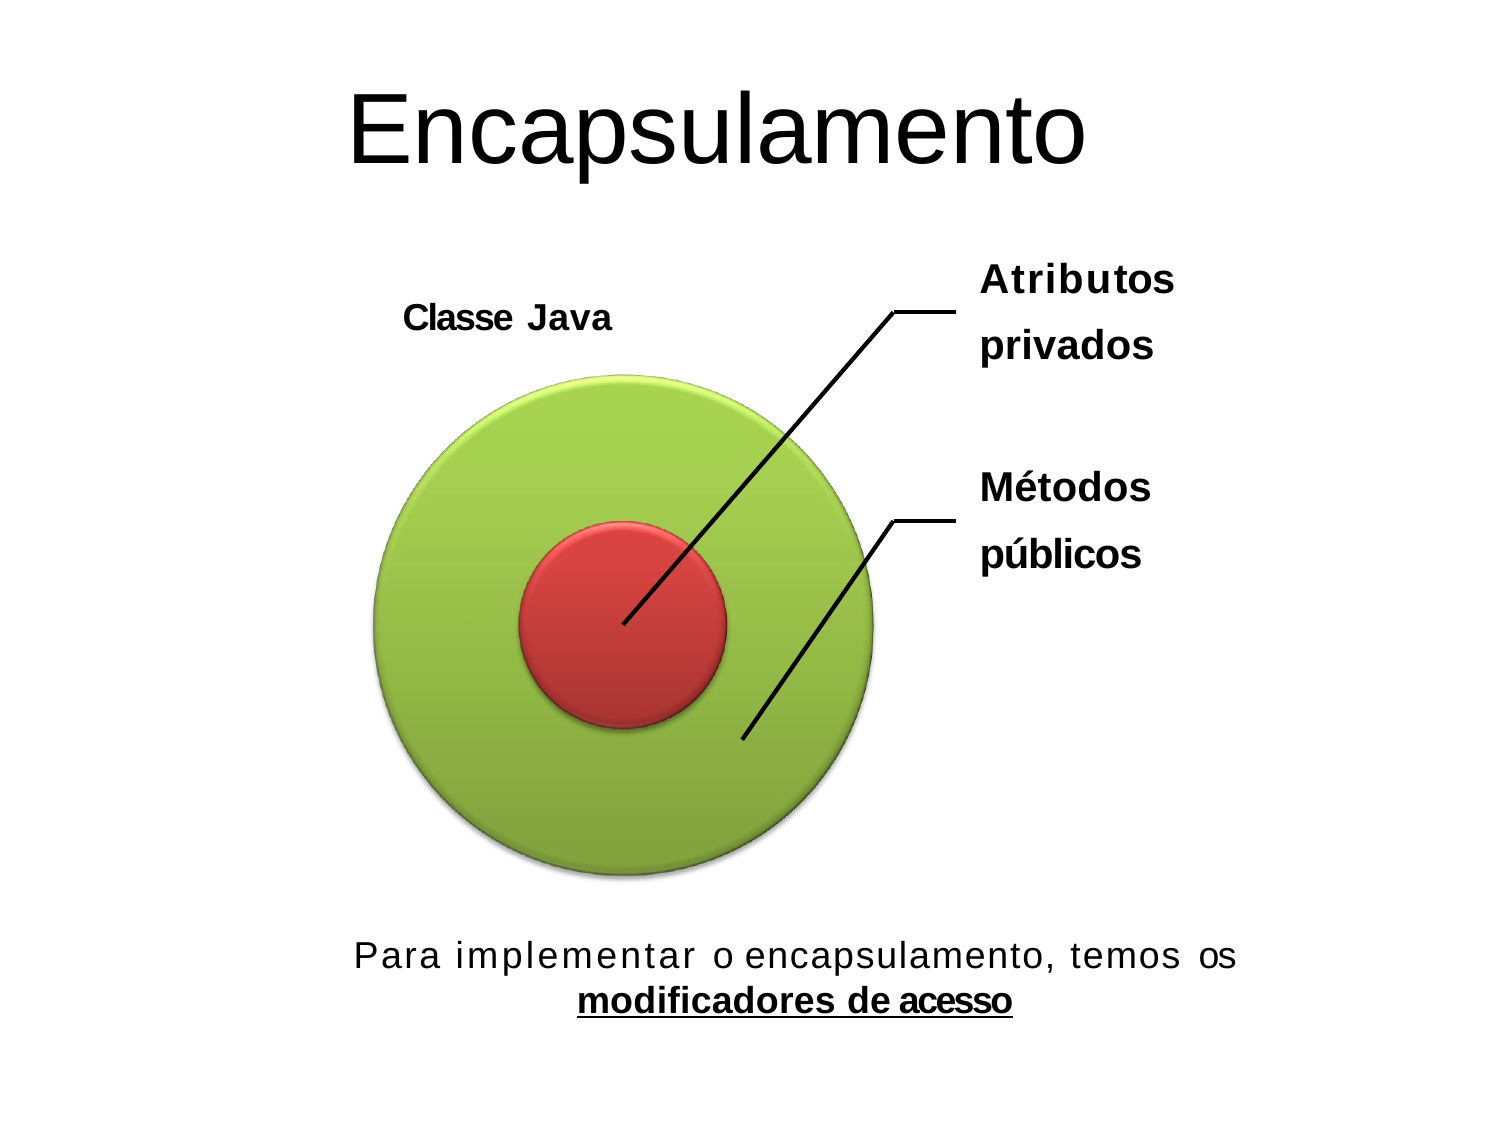

# Encapsulamento
Atributos  privados
Classe Java

Métodos
públicos
Para implementar o encapsulamento, temos os
modificadores de acesso